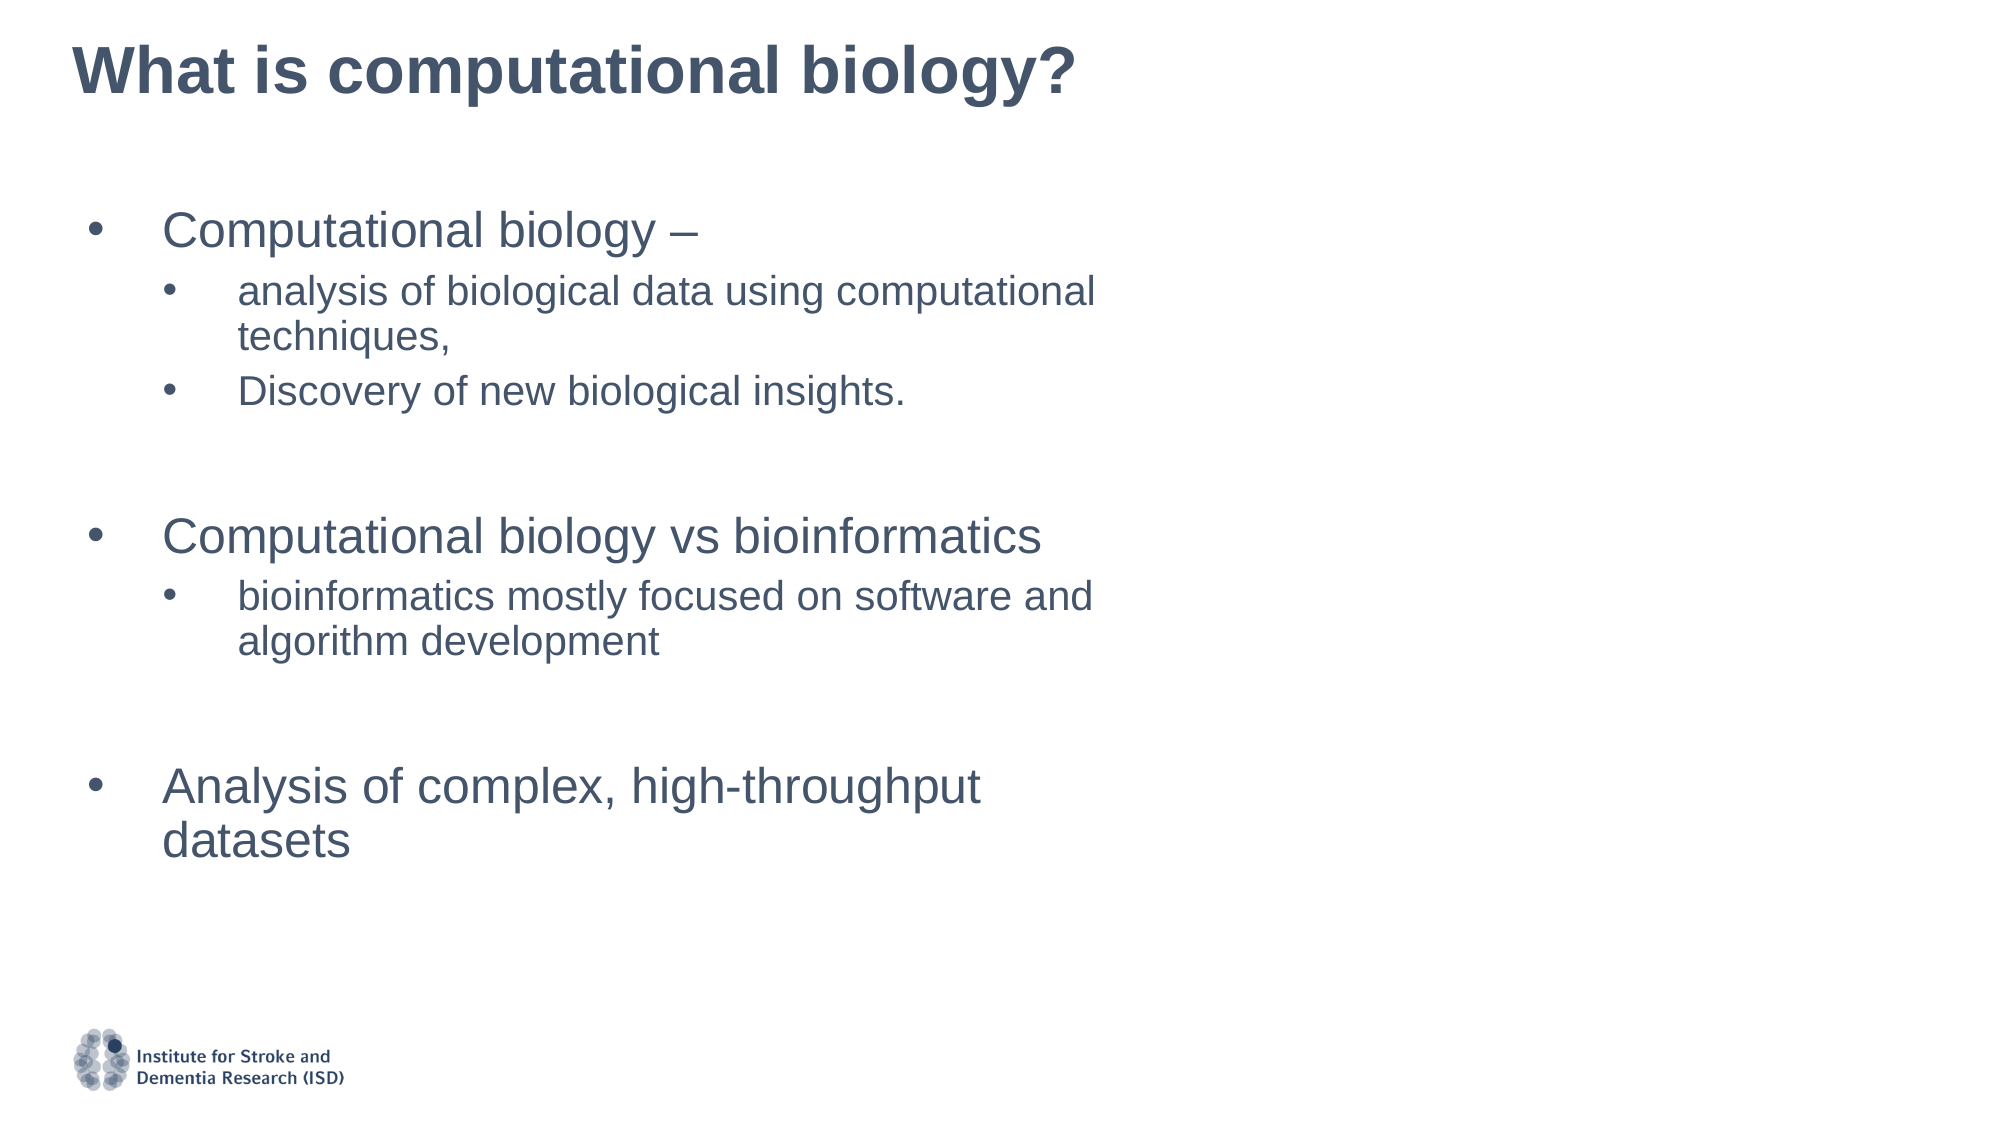

# What is computational biology?
Computational biology –
analysis of biological data using computational techniques,
Discovery of new biological insights.

Computational biology vs bioinformatics
bioinformatics mostly focused on software and algorithm development

Analysis of complex, high-throughput datasets